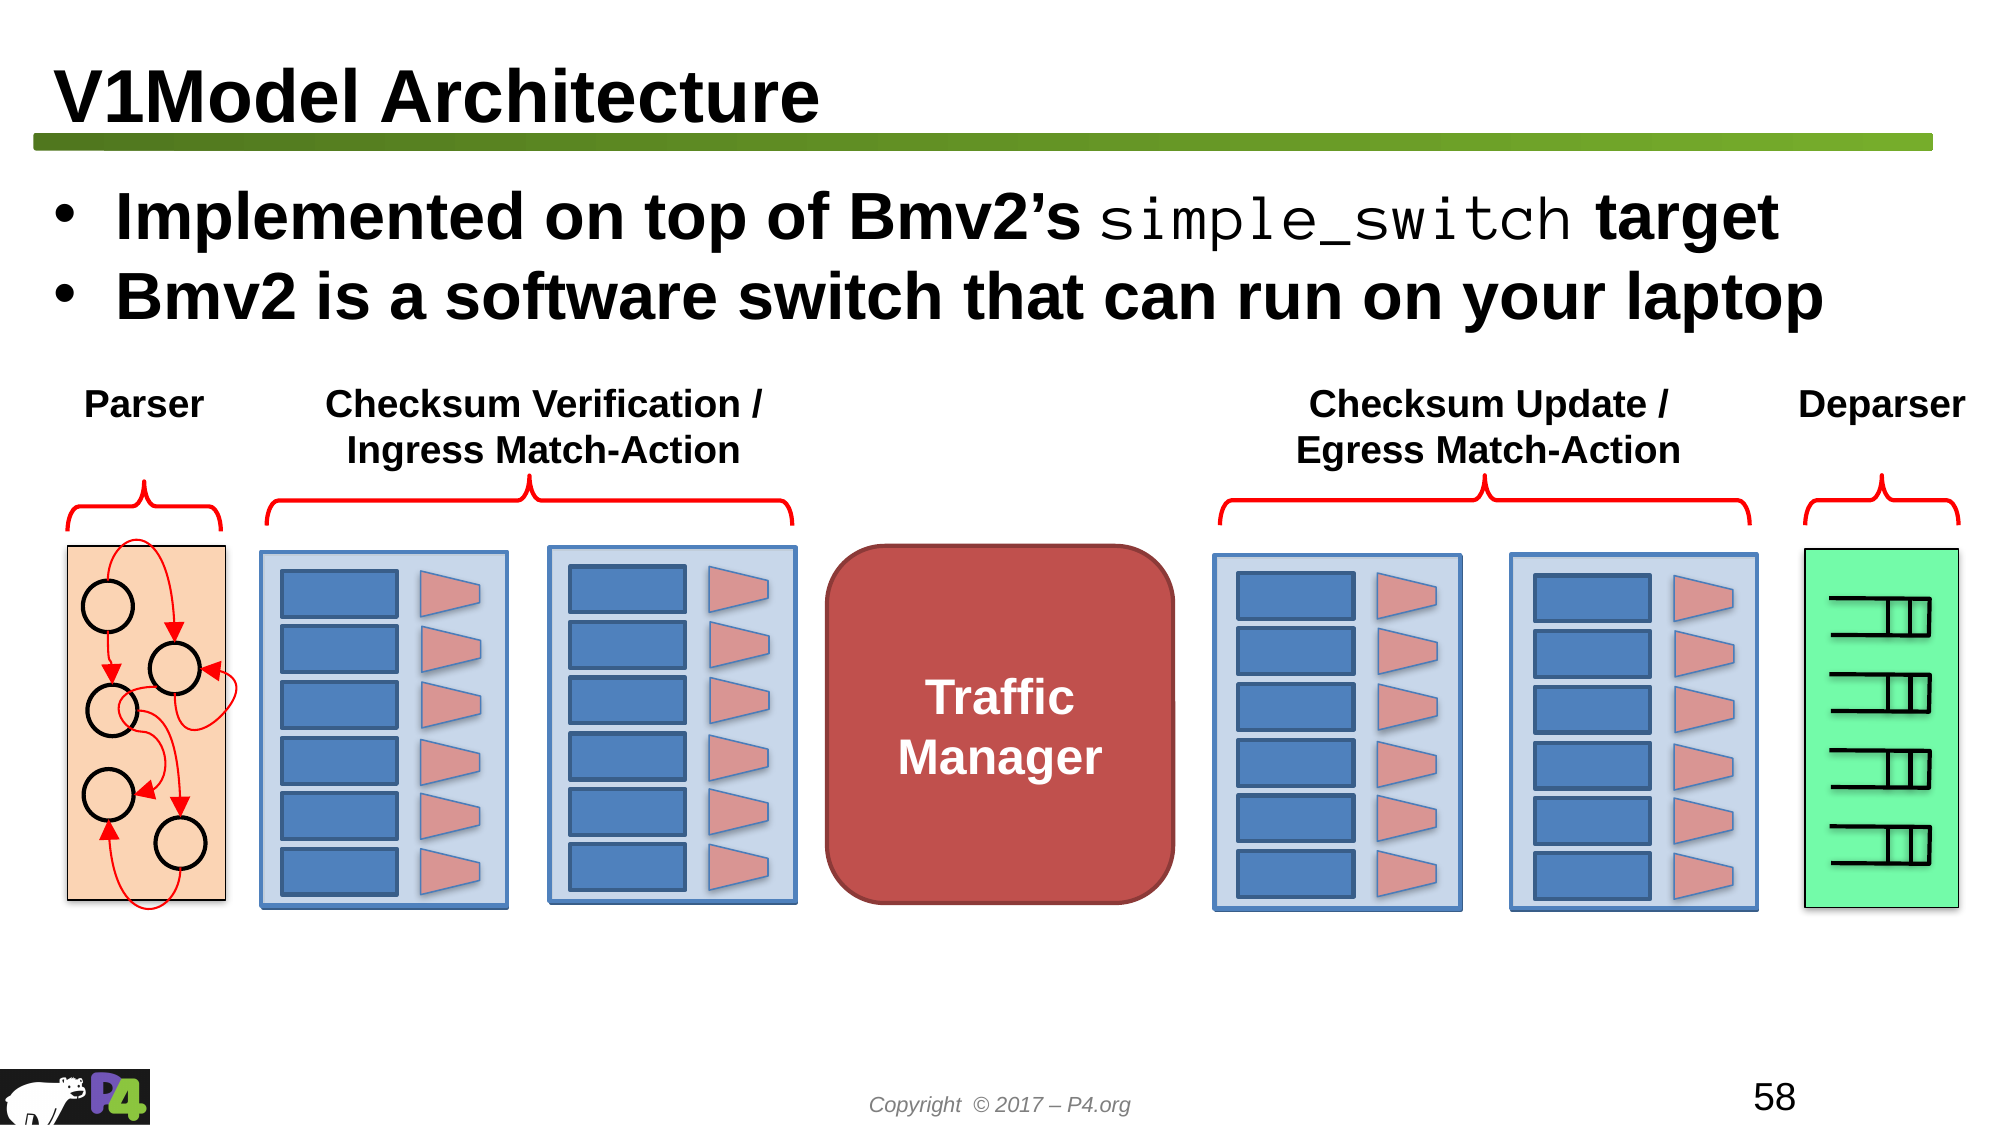

# V1Model Architecture
Implemented on top of Bmv2’s simple_switch target
Bmv2 is a software switch that can run on your laptop

Parser
Checksum Verification / Ingress Match-Action
Checksum Update / Egress Match-Action
Deparser

Traffic
Manager

58